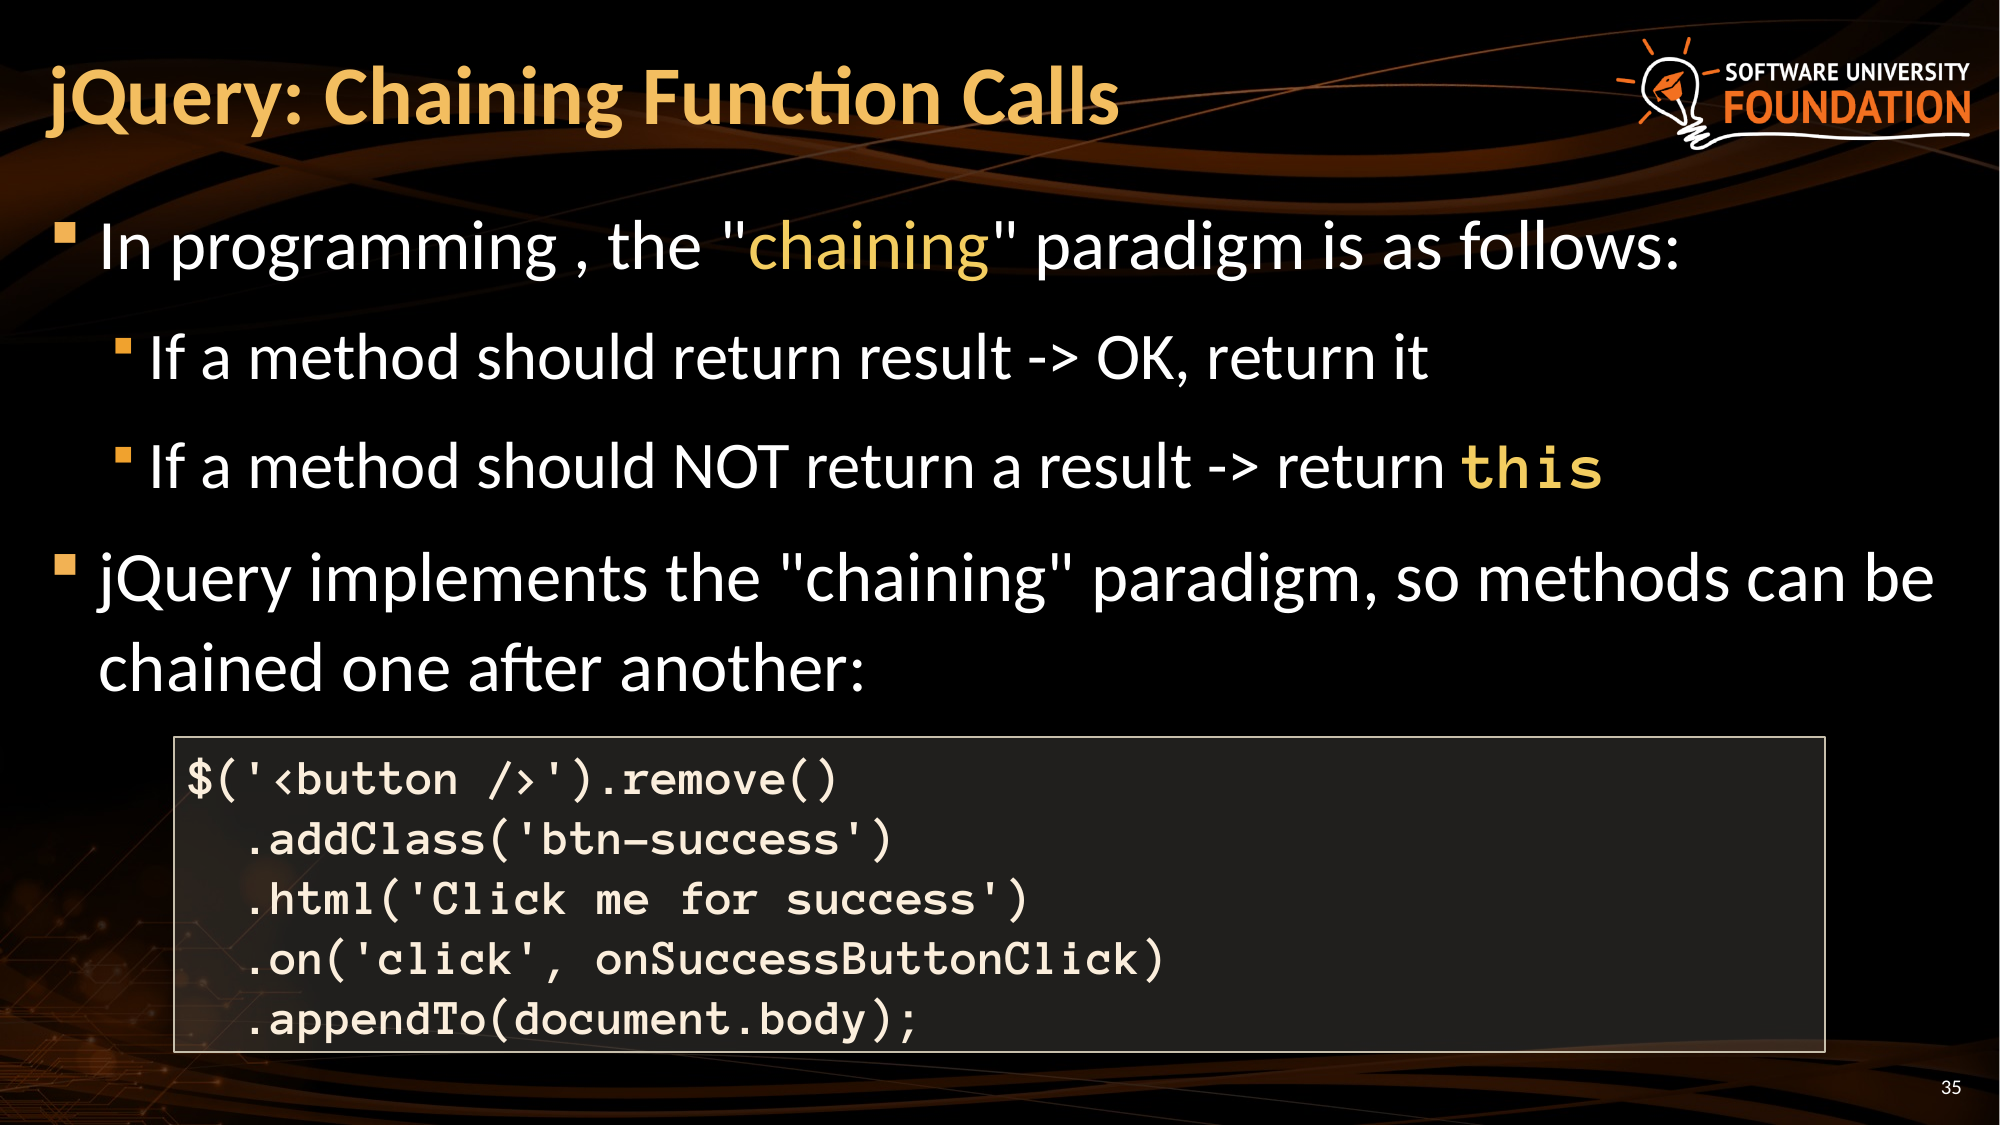

# jQuery: Chaining Function Calls
In programming , the "chaining" paradigm is as follows:
If a method should return result -> OK, return it
If a method should NOT return a result -> return this
jQuery implements the "chaining" paradigm, so methods can be chained one after another:

$('<button />').remove()
  .addClass('btn-success')
  .html('Click me for success')
  .on('click', onSuccessButtonClick)
  .appendTo(document.body);
35